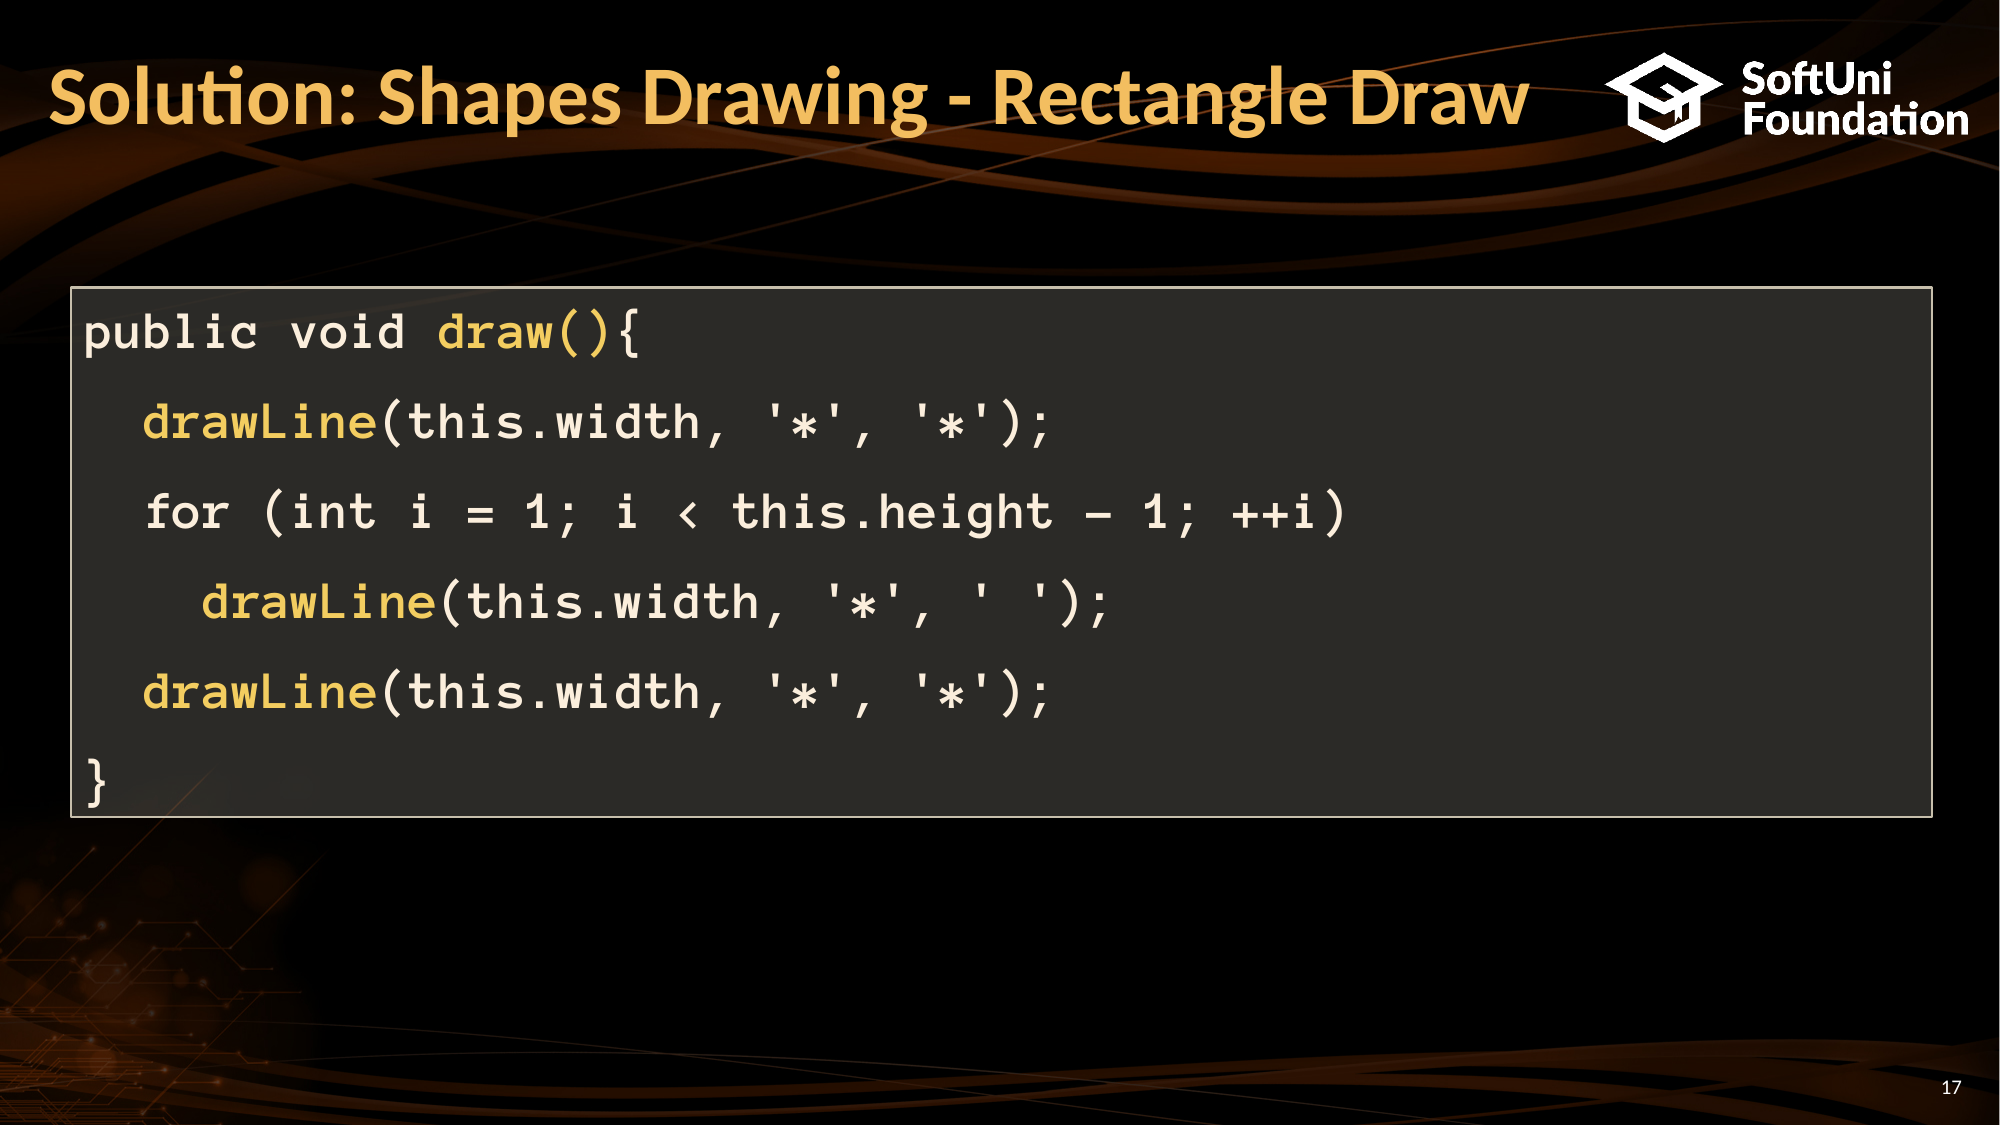

# Solution: Shapes Drawing - Rectangle Draw
public void draw(){
  drawLine(this.width, '*', '*');
  for (int i = 1; i < this.height - 1; ++i)
    drawLine(this.width, '*', ' ');
  drawLine(this.width, '*', '*');
}
17